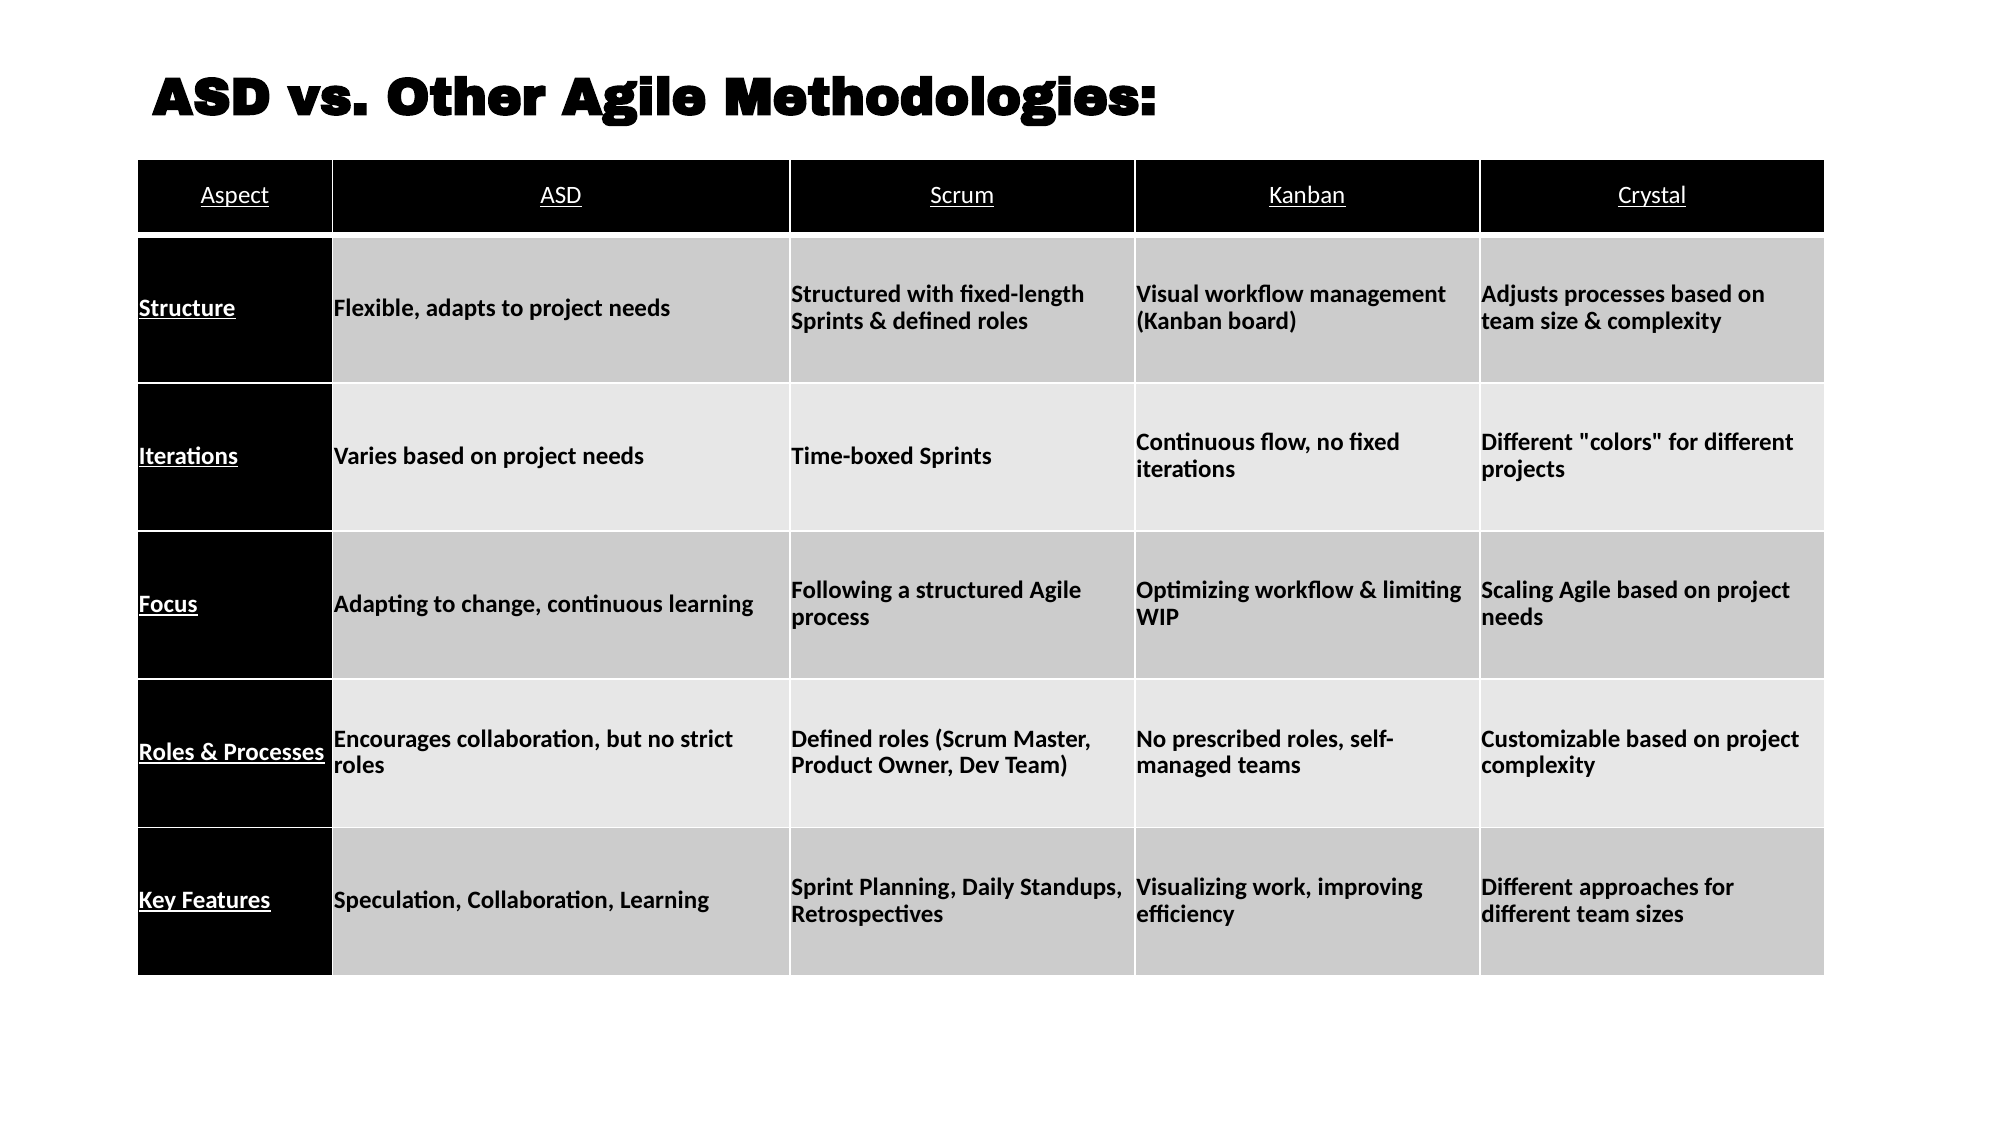

# ASD vs. Other Agile Methodologies:
| Aspect | ASD | Scrum | Kanban | Crystal |
| --- | --- | --- | --- | --- |
| Structure | Flexible, adapts to project needs | Structured with fixed-length Sprints & defined roles | Visual workflow management (Kanban board) | Adjusts processes based on team size & complexity |
| Iterations | Varies based on project needs | Time-boxed Sprints | Continuous flow, no fixed iterations | Different "colors" for different projects |
| Focus | Adapting to change, continuous learning | Following a structured Agile process | Optimizing workflow & limiting WIP | Scaling Agile based on project needs |
| Roles & Processes | Encourages collaboration, but no strict roles | Defined roles (Scrum Master, Product Owner, Dev Team) | No prescribed roles, self-managed teams | Customizable based on project complexity |
| Key Features | Speculation, Collaboration, Learning | Sprint Planning, Daily Standups, Retrospectives | Visualizing work, improving efficiency | Different approaches for different team sizes |